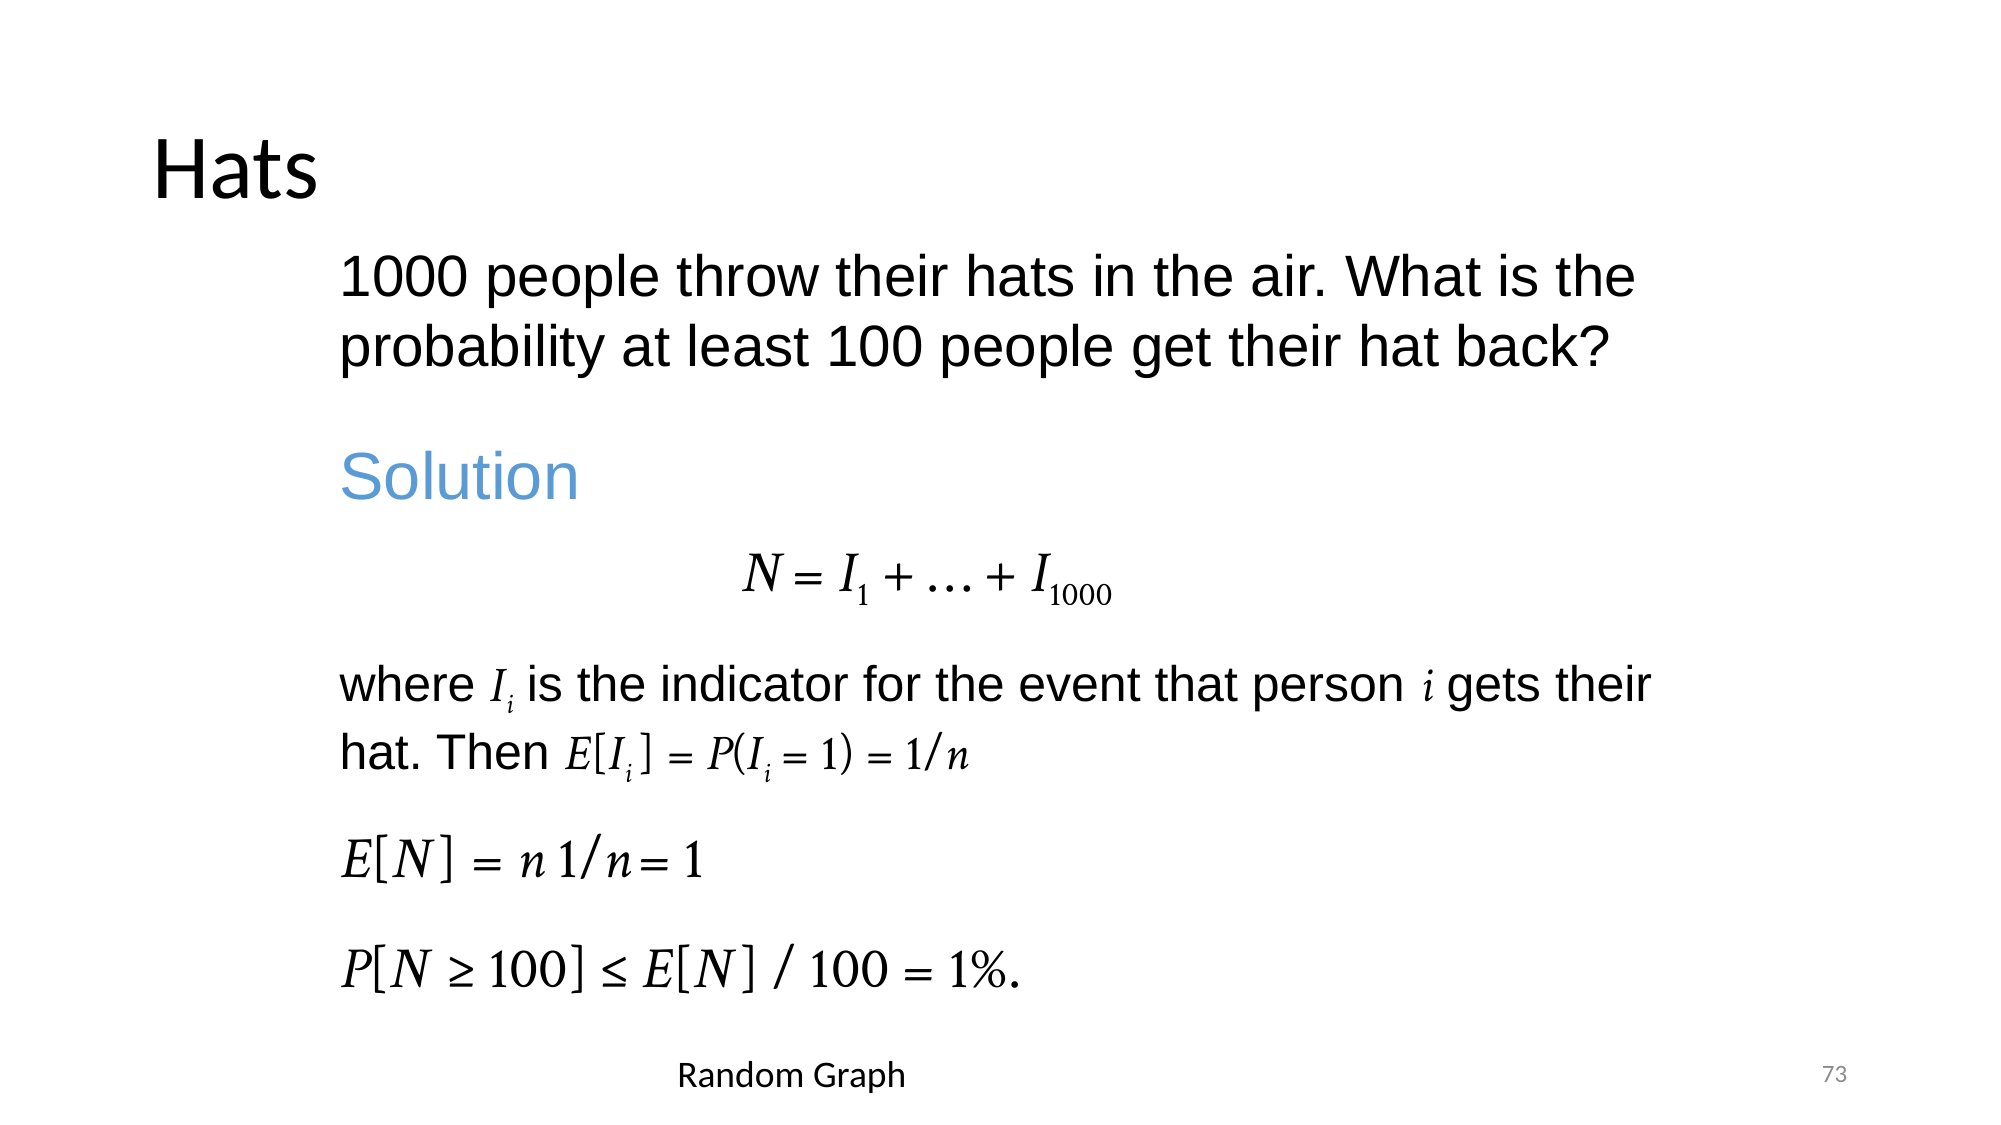

# Hats
1000 people throw their hats in the air. What is the probability at least 100 people get their hat back?
Solution
N = I1 + … + I1000
where Ii is the indicator for the event that person i gets their hat. Then E[Ii ] = P(Ii = 1) = 1/n
E[N ] = n 1/n = 1
P[N  ≥ 100] ≤ E[N ] / 100 = 1%.
Random Graph
73